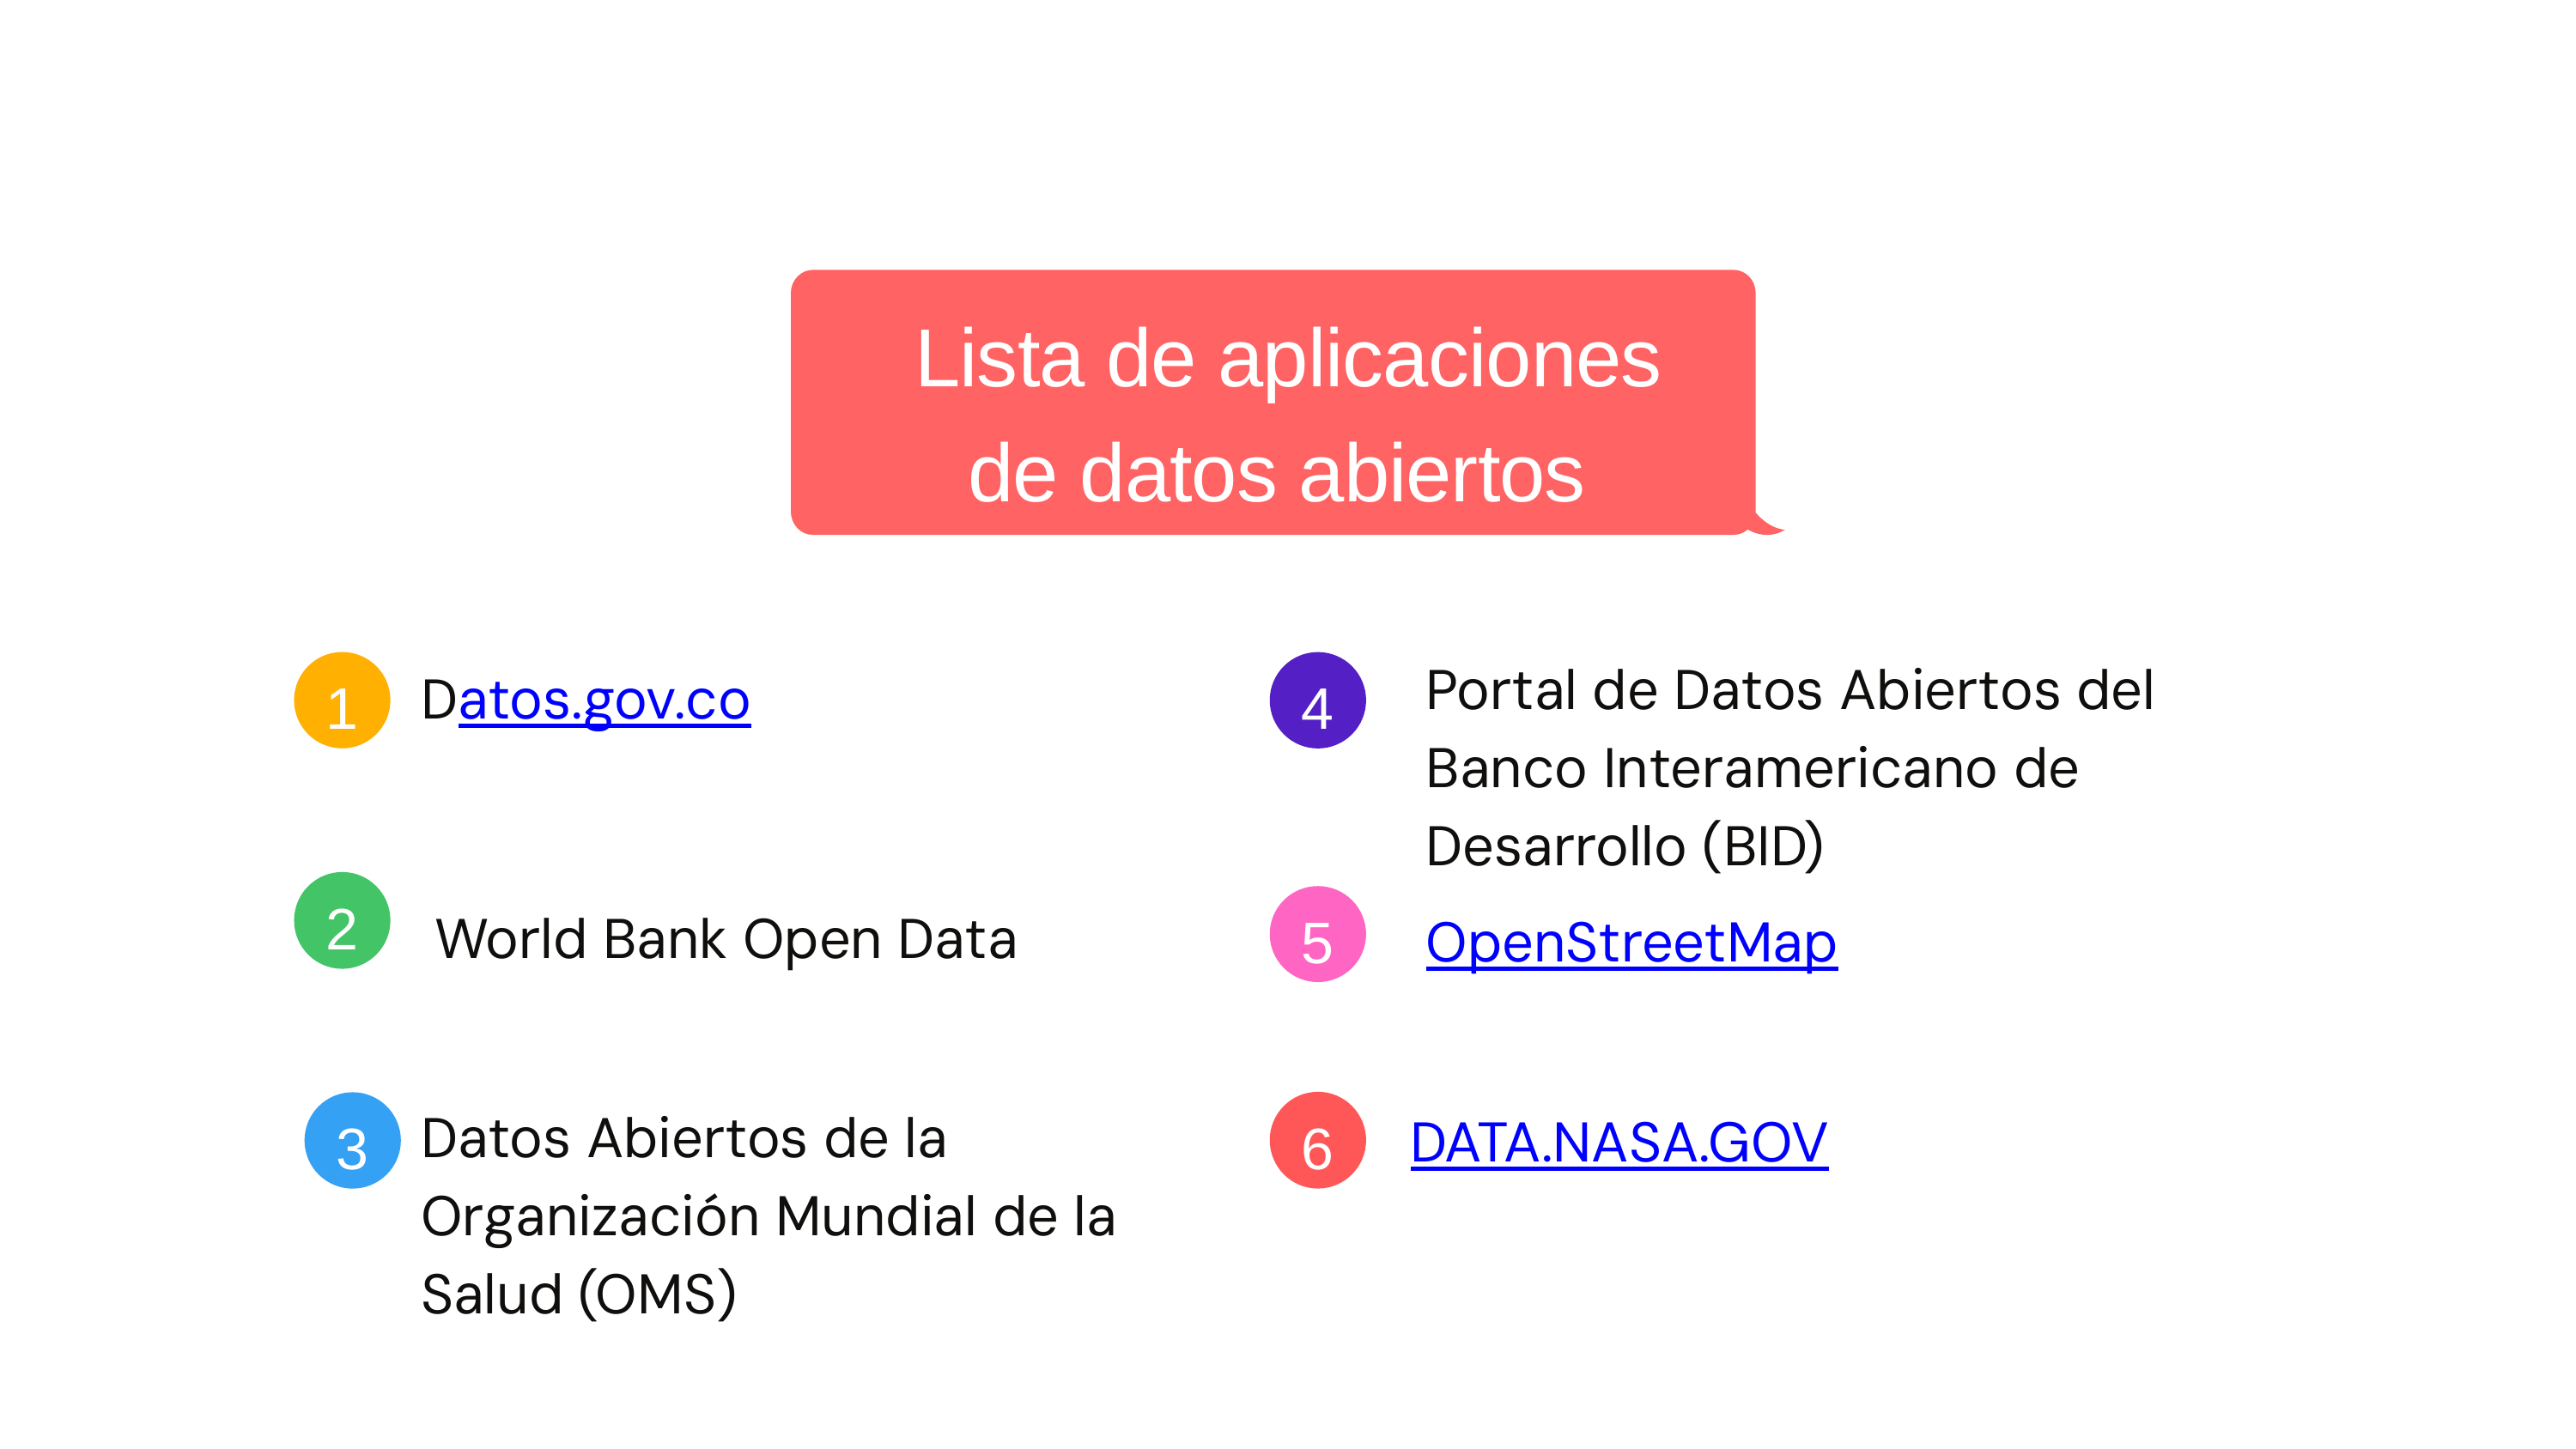

Lista de aplicaciones de datos abiertos
Portal de Datos Abiertos del Banco Interamericano de Desarrollo (BID)

1

4
Datos.gov.co

2

5
World Bank Open Data
OpenStreetMap

Datos Abiertos de la Organización Mundial de la Salud (OMS)

6

3
DATA.NASA.GOV